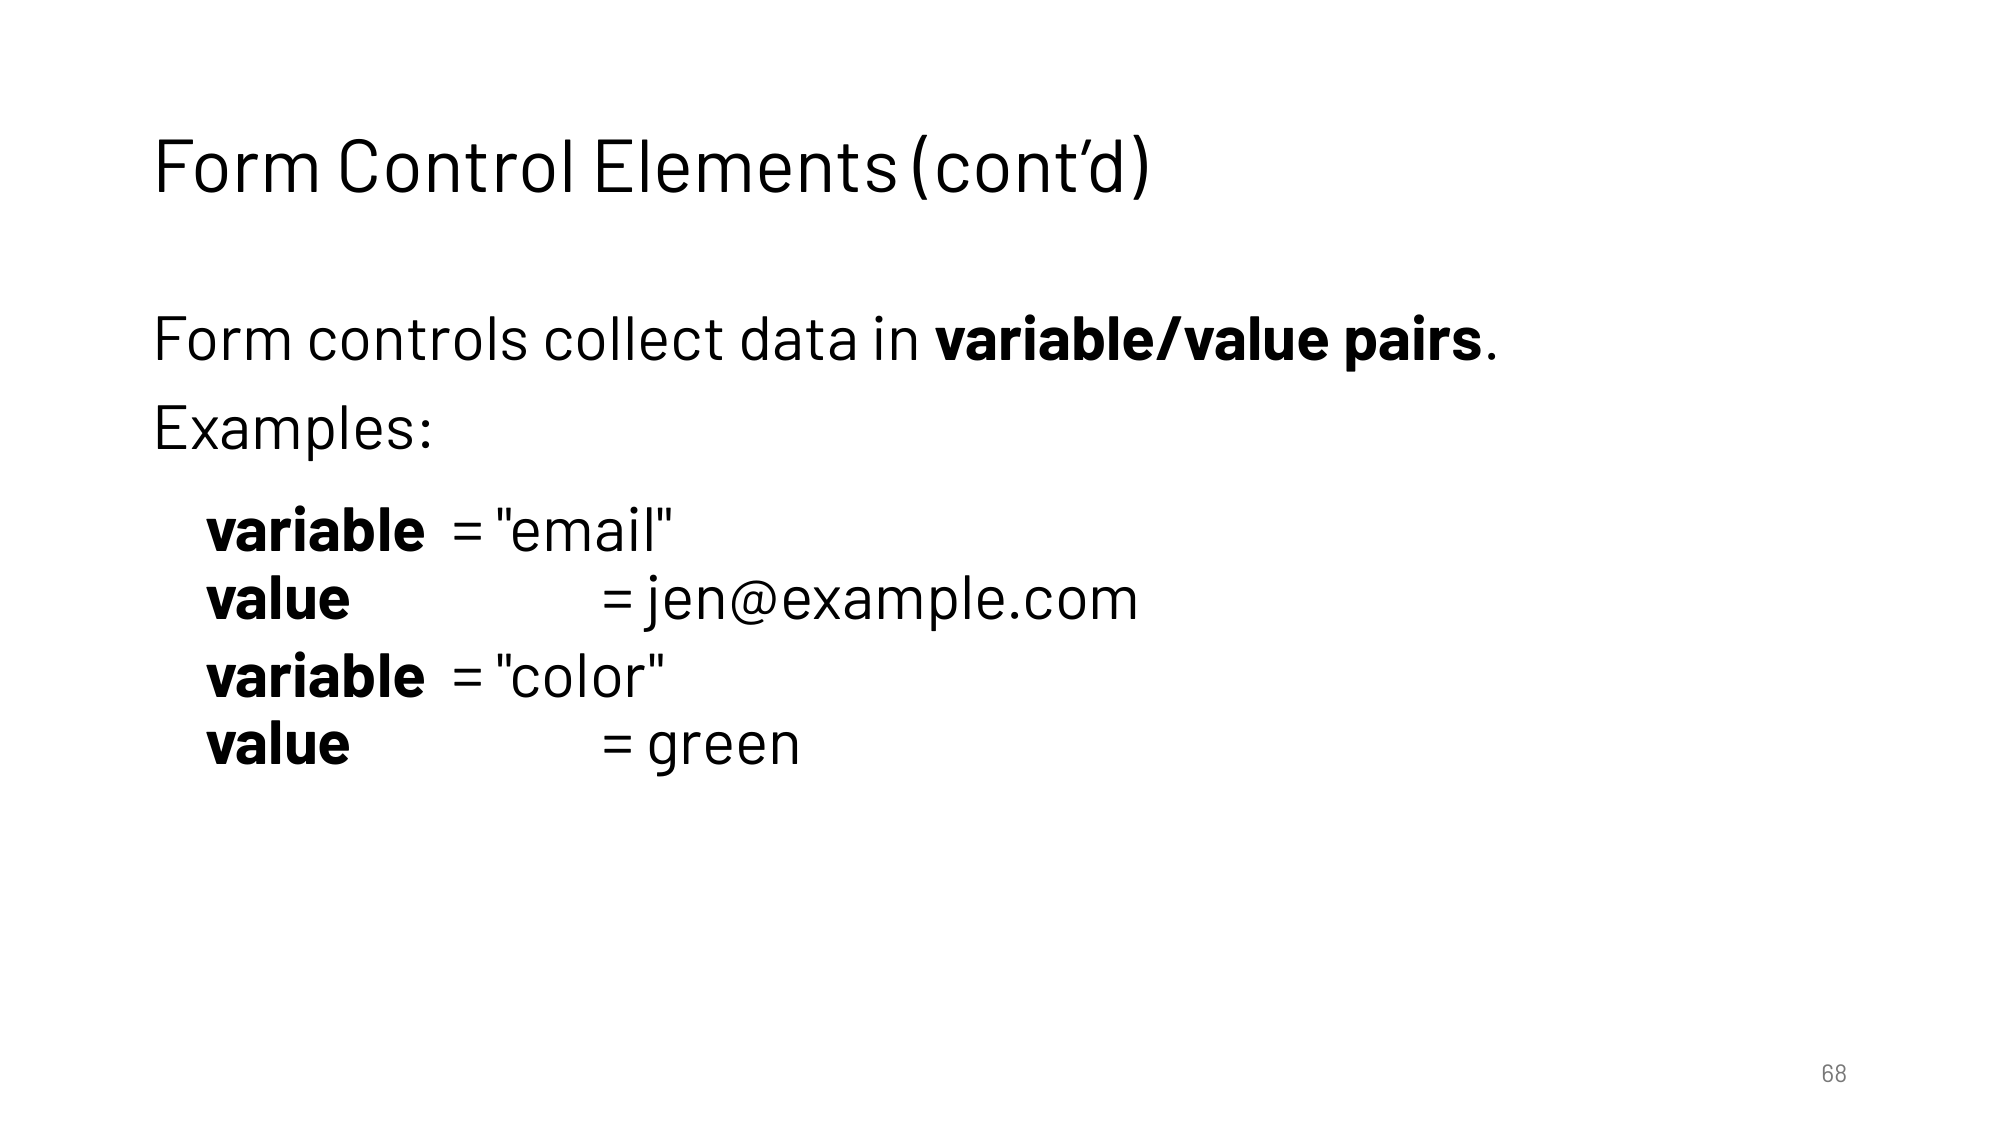

# Form Control Elements (cont’d)
Form controls collect data in variable/value pairs.
Examples:
variable 	= "email"
value 		= jen@example.com
variable 	= "color"
value 		= green
68